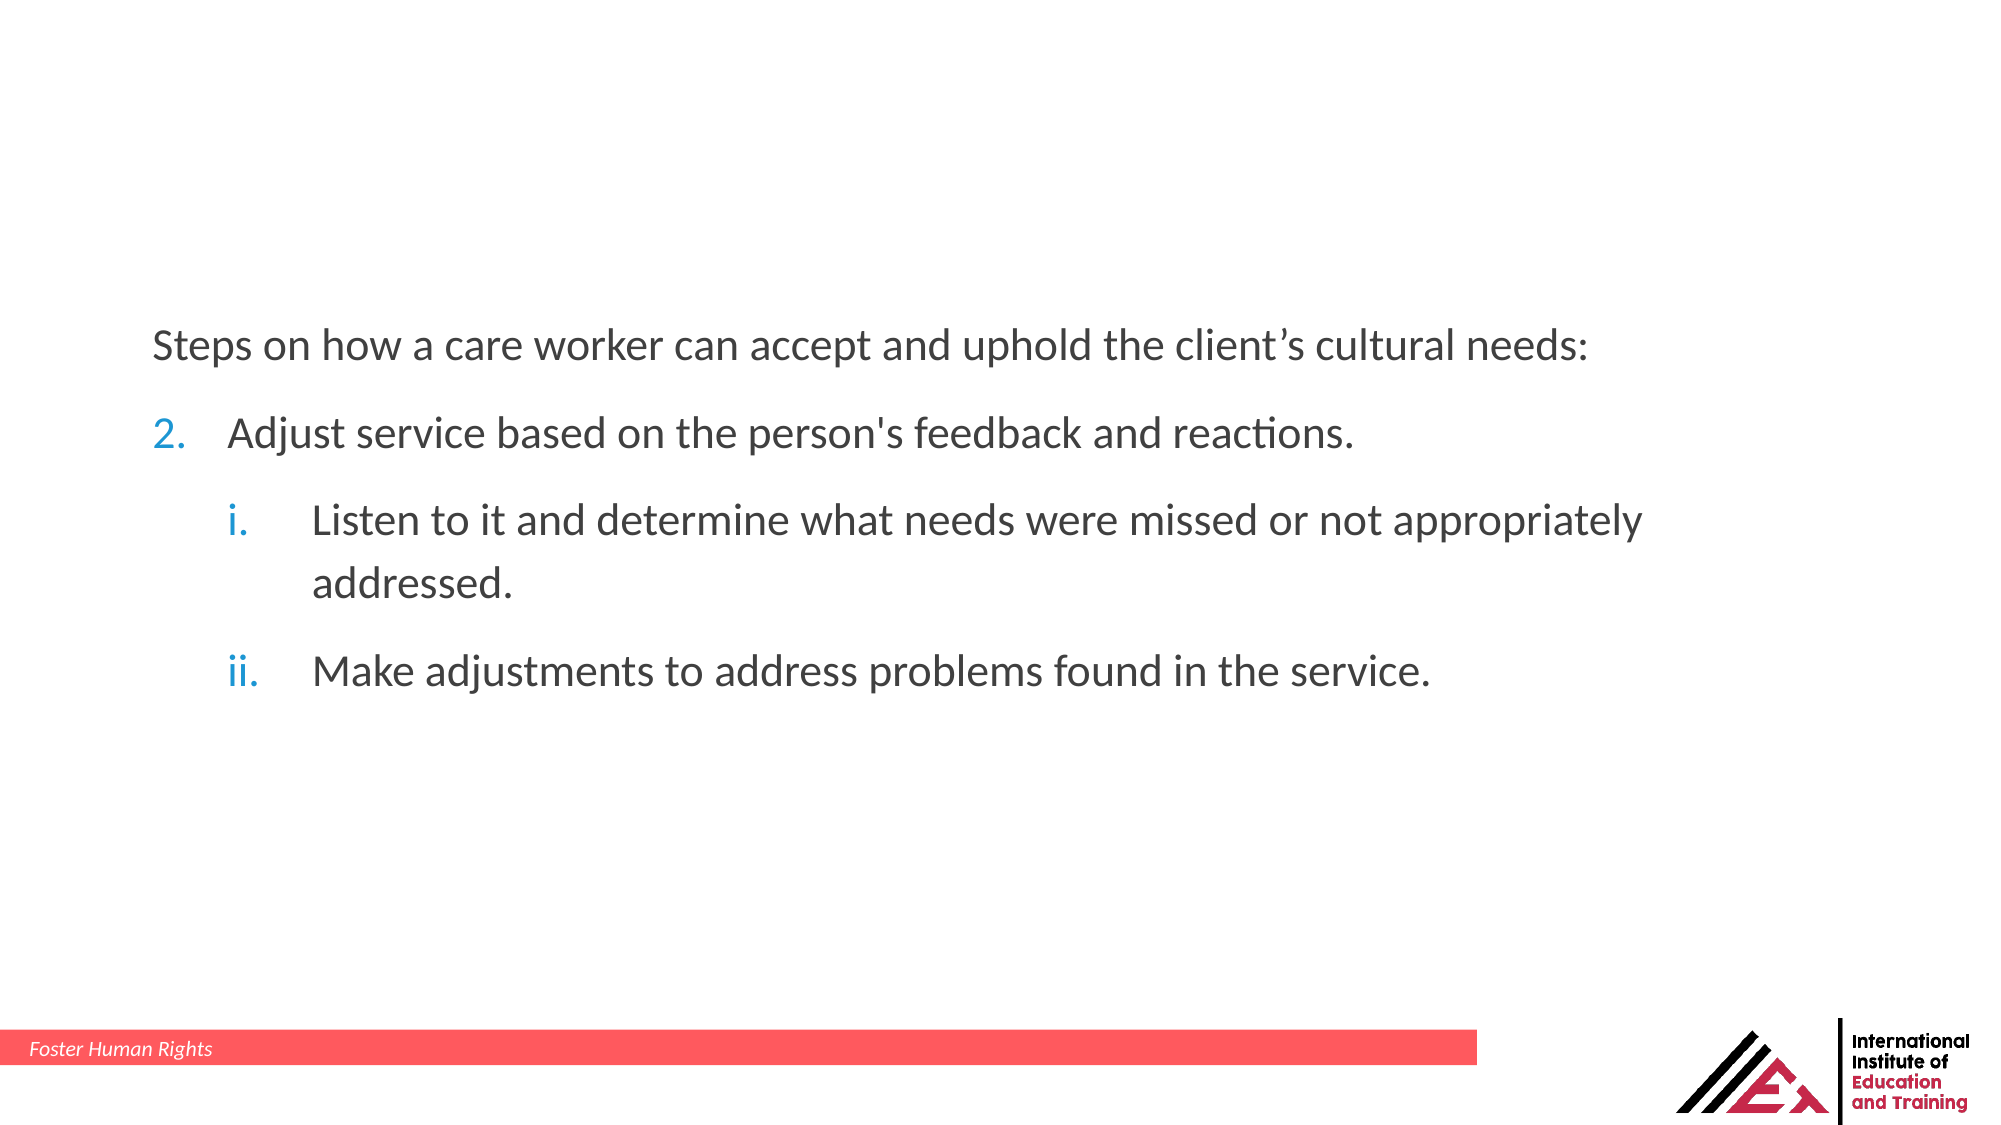

Steps on how a care worker can accept and uphold the client’s cultural needs:
Adjust service based on the person's feedback and reactions.
Listen to it and determine what needs were missed or not appropriately addressed.
Make adjustments to address problems found in the service.
Foster Human Rights